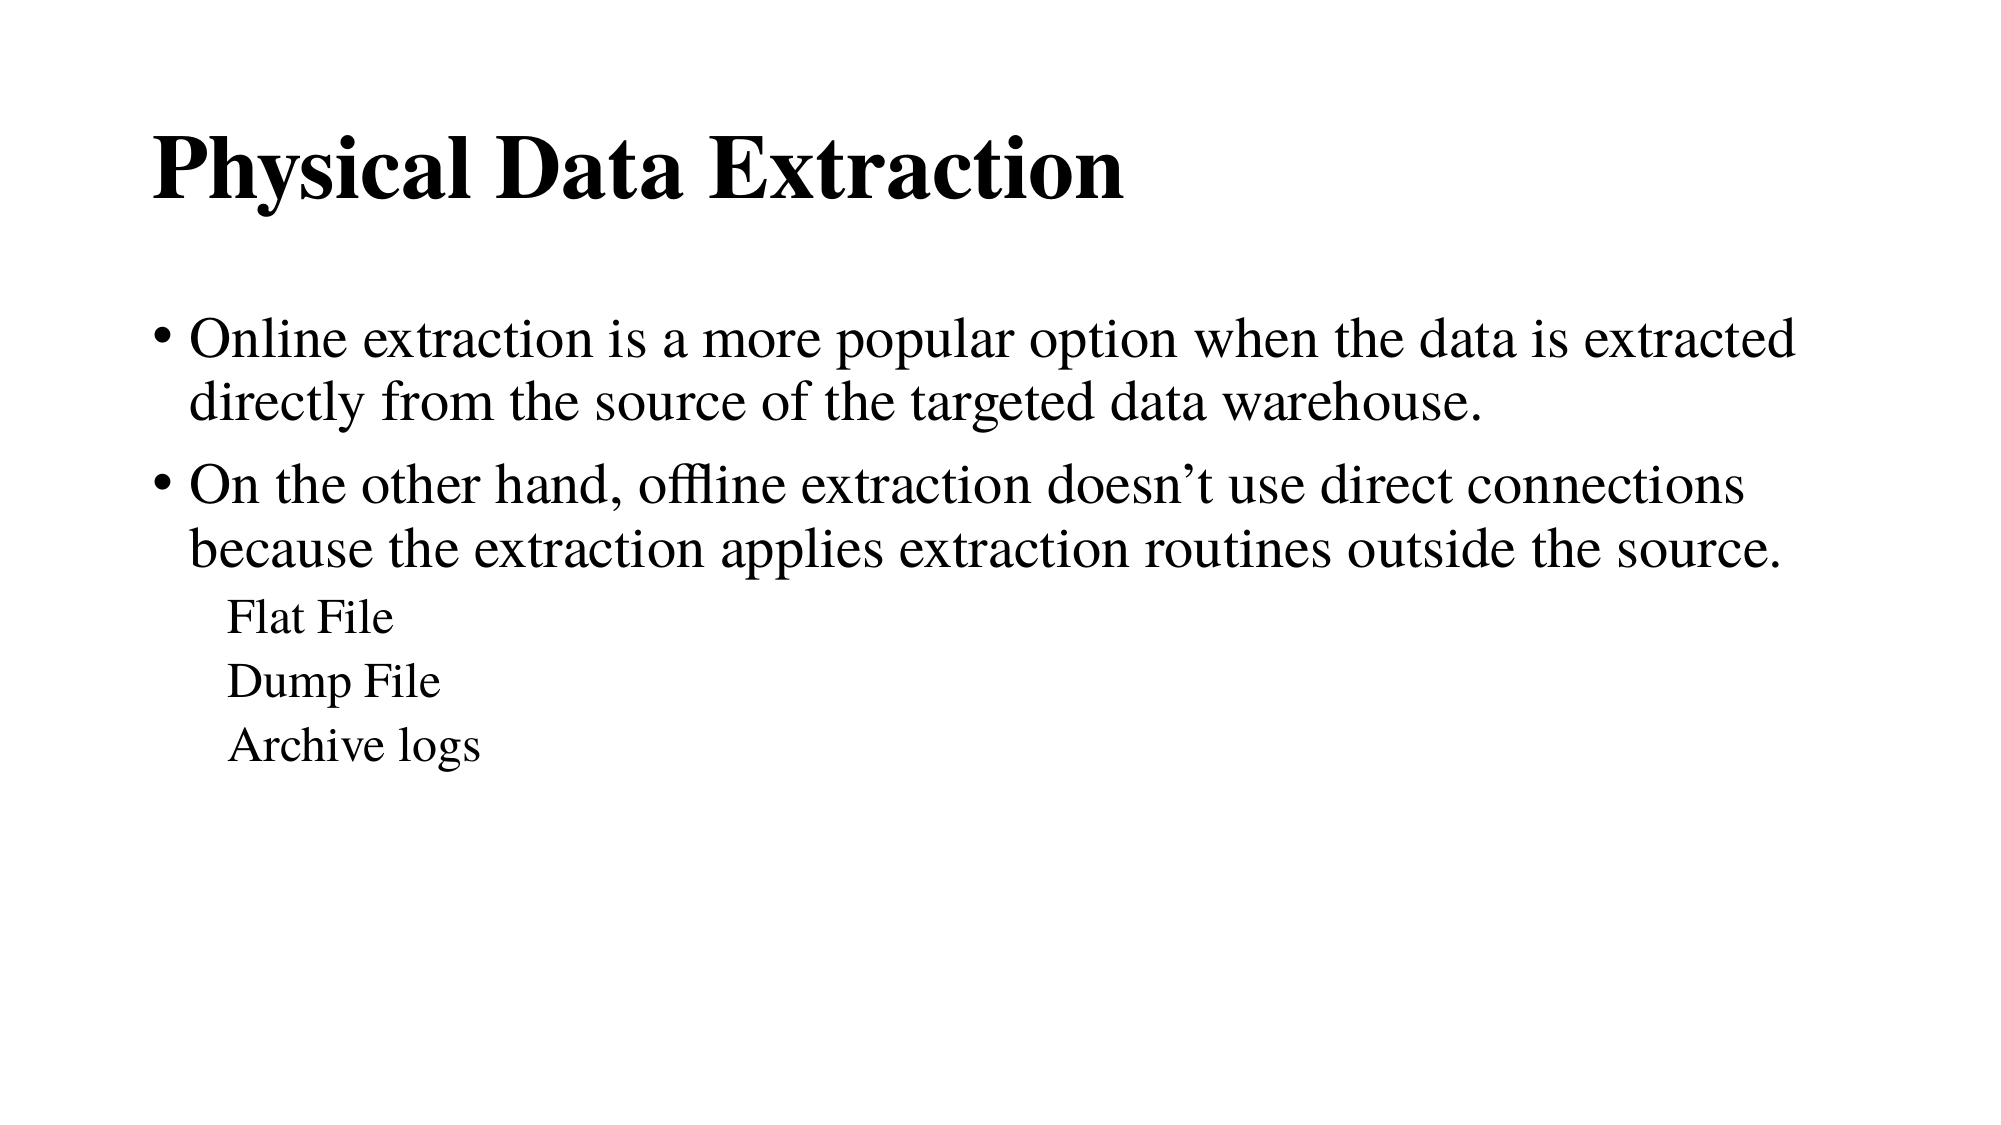

# Physical Data Extraction
Online extraction is a more popular option when the data is extracted directly from the source of the targeted data warehouse.
On the other hand, offline extraction doesn’t use direct connections because the extraction applies extraction routines outside the source.
Flat File
Dump File
Archive logs